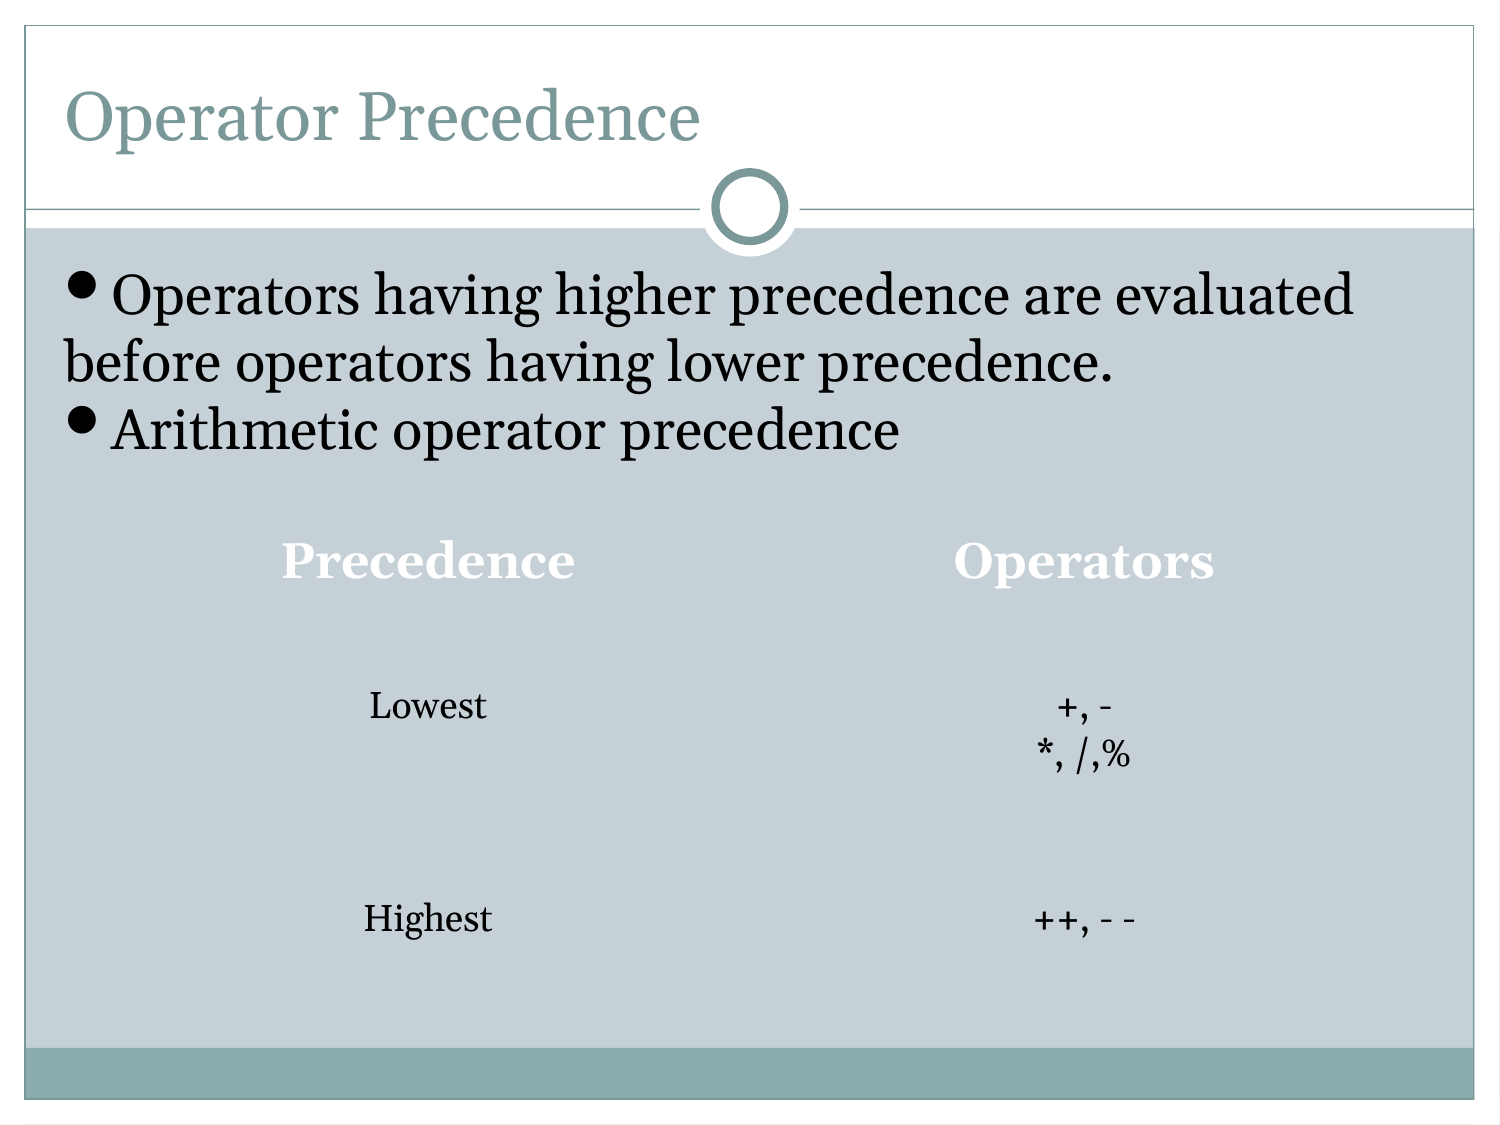

Operator Precedence
Operators having higher precedence are evaluated before operators having lower precedence.
Arithmetic operator precedence

| Precedence | Operators |
| --- | --- |
| Lowest | +, - \*, /,% |
| Highest | ++, - - |